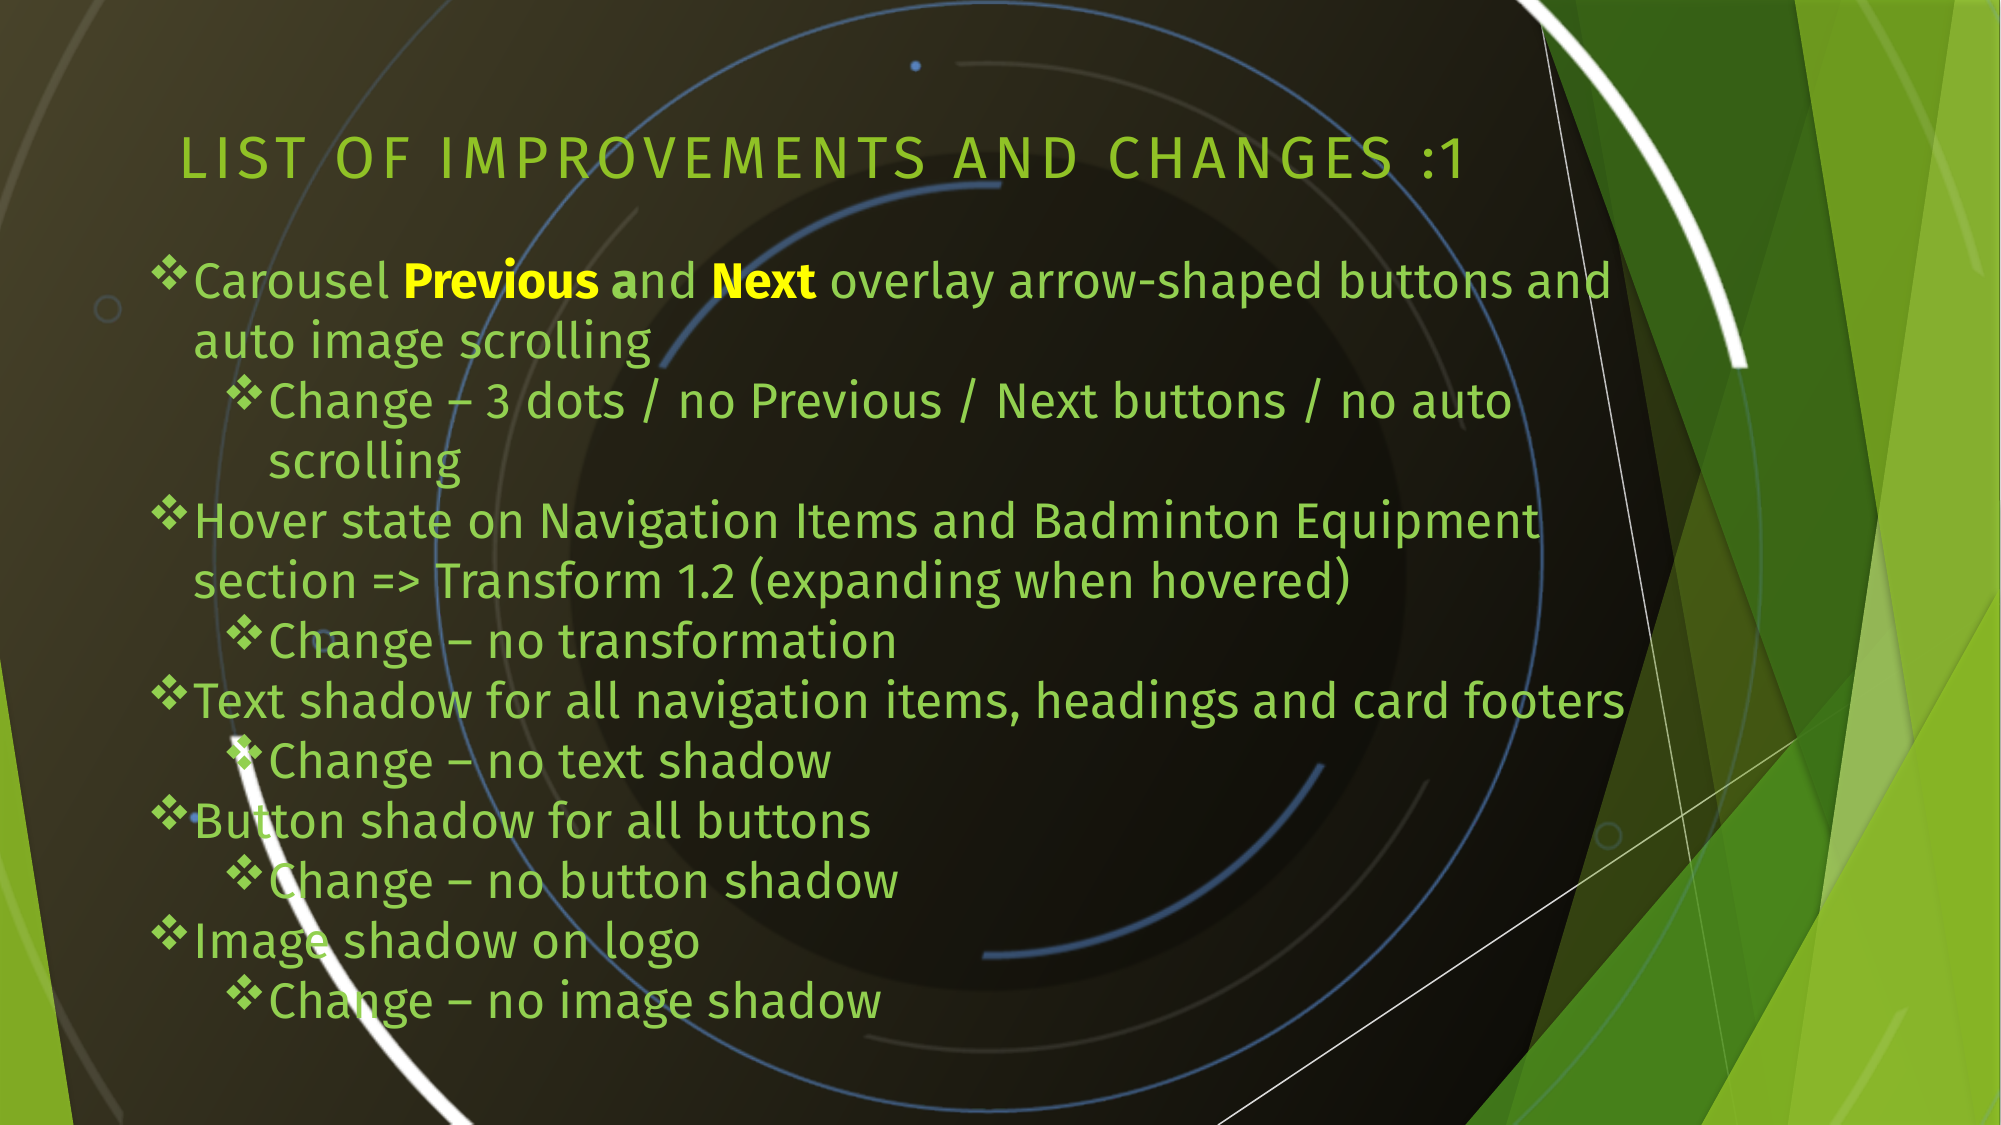

List of improvements and changes :1
Carousel Previous and Next overlay arrow-shaped buttons and auto image scrolling
Change – 3 dots / no Previous / Next buttons / no auto scrolling
Hover state on Navigation Items and Badminton Equipment section => Transform 1.2 (expanding when hovered)
Change – no transformation
Text shadow for all navigation items, headings and card footers
Change – no text shadow
Button shadow for all buttons
Change – no button shadow
Image shadow on logo
Change – no image shadow